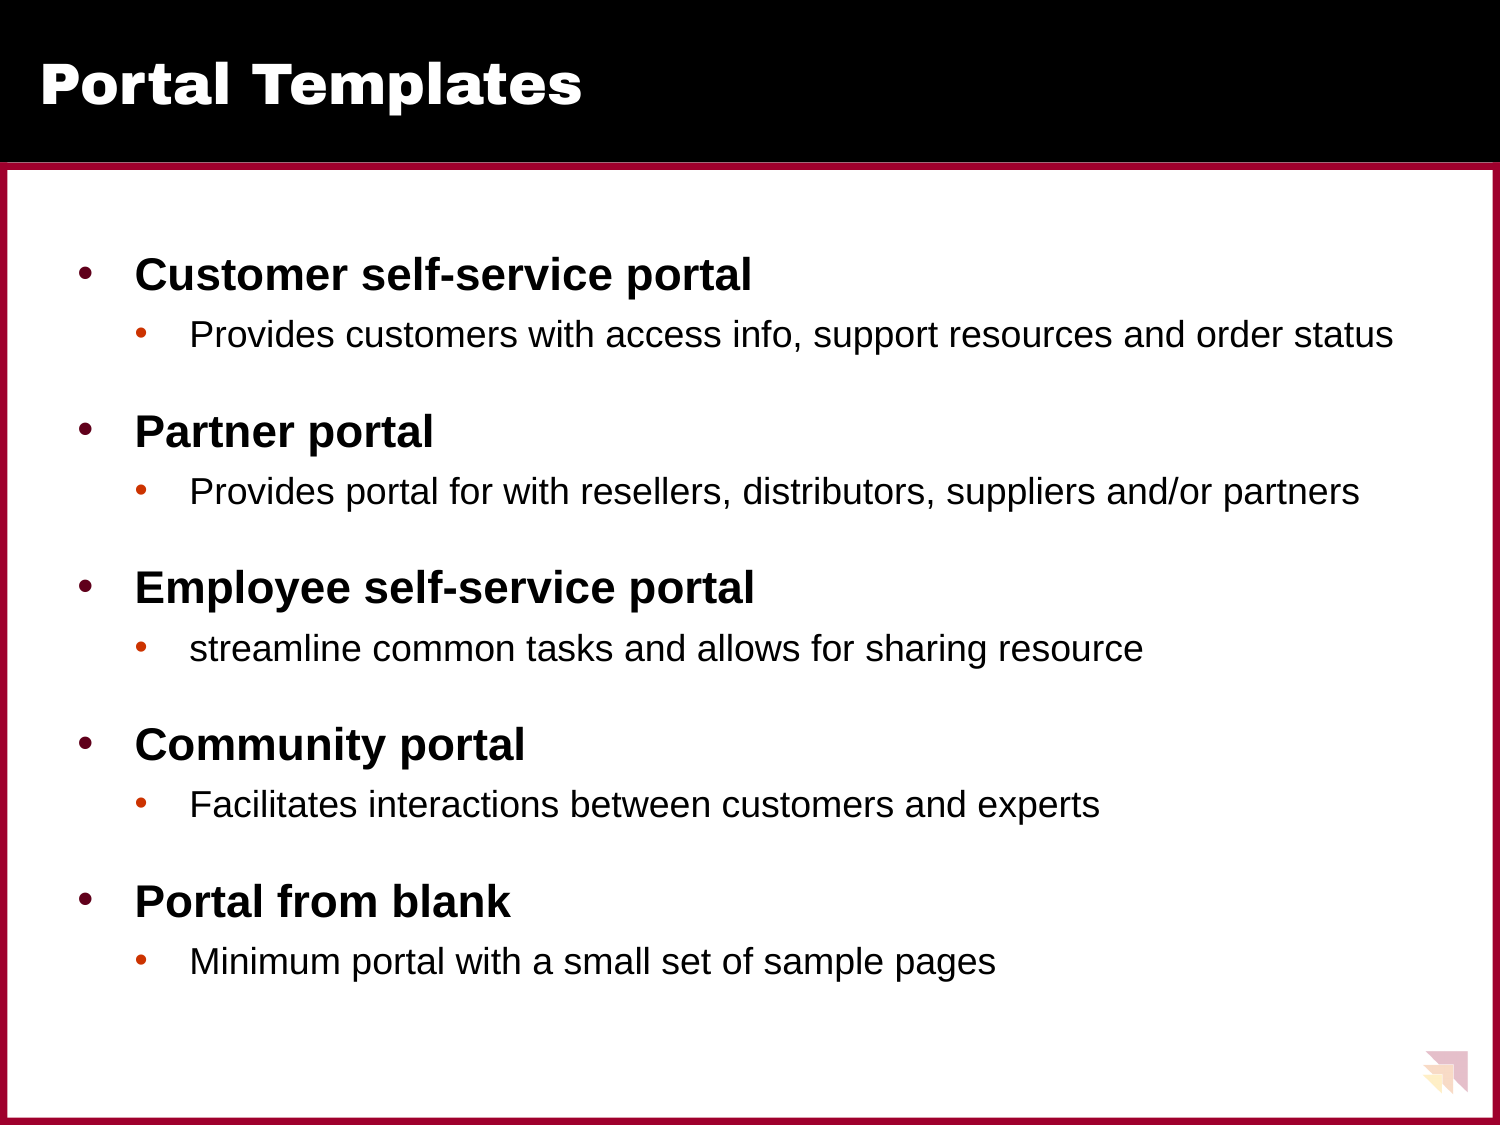

# Portal Templates
Customer self-service portal
Provides customers with access info, support resources and order status
Partner portal
Provides portal for with resellers, distributors, suppliers and/or partners
Employee self-service portal
streamline common tasks and allows for sharing resource
Community portal
Facilitates interactions between customers and experts
Portal from blank
Minimum portal with a small set of sample pages